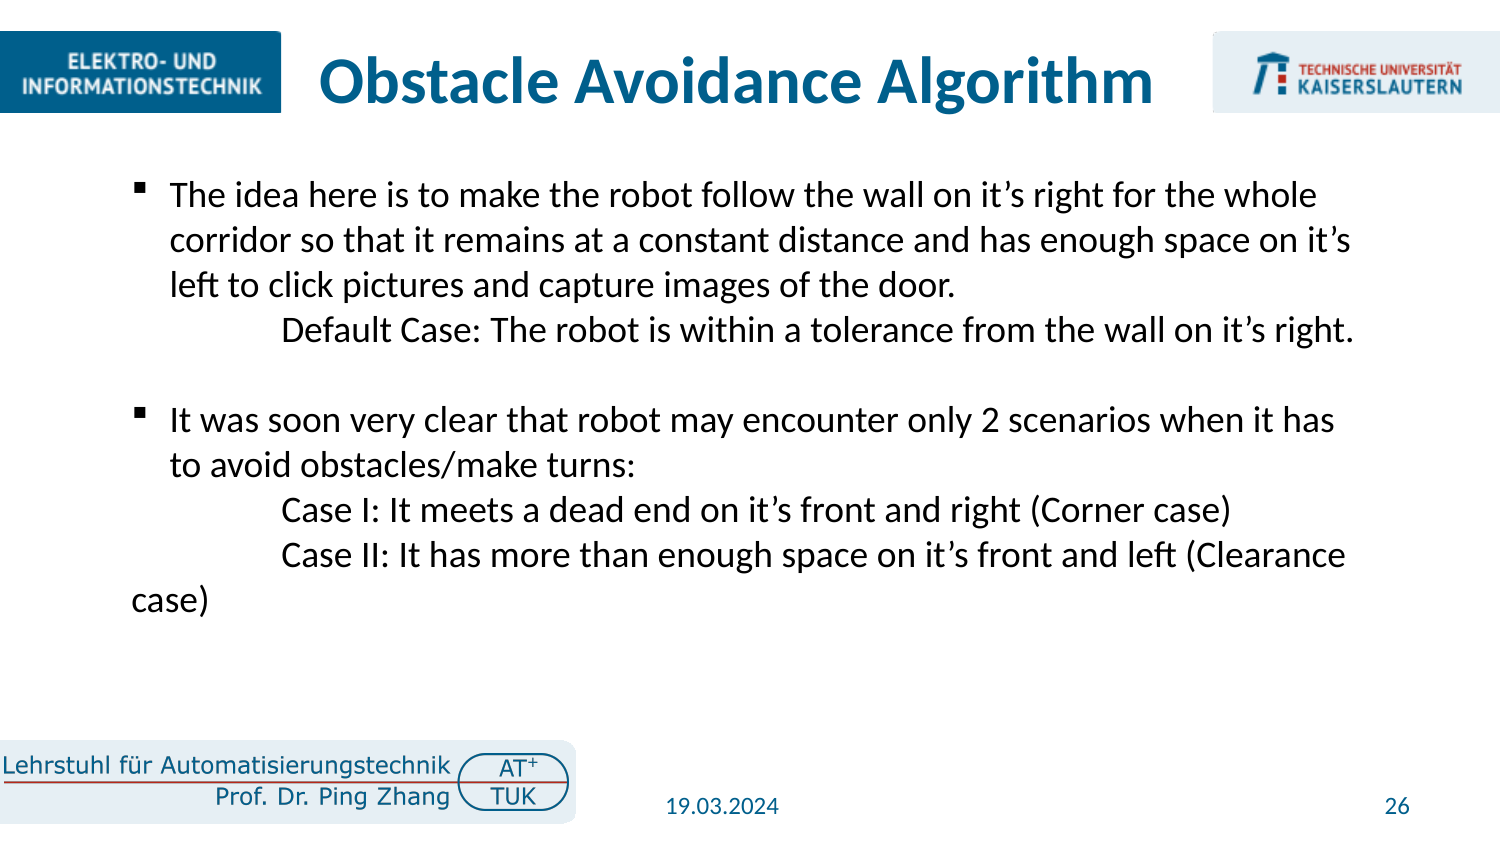

# Obstacle Avoidance Algorithm
The idea here is to make the robot follow the wall on it’s right for the whole corridor so that it remains at a constant distance and has enough space on it’s left to click pictures and capture images of the door.
	Default Case: The robot is within a tolerance from the wall on it’s right.

It was soon very clear that robot may encounter only 2 scenarios when it has to avoid obstacles/make turns:
	Case I: It meets a dead end on it’s front and right (Corner case)
	Case II: It has more than enough space on it’s front and left (Clearance case)